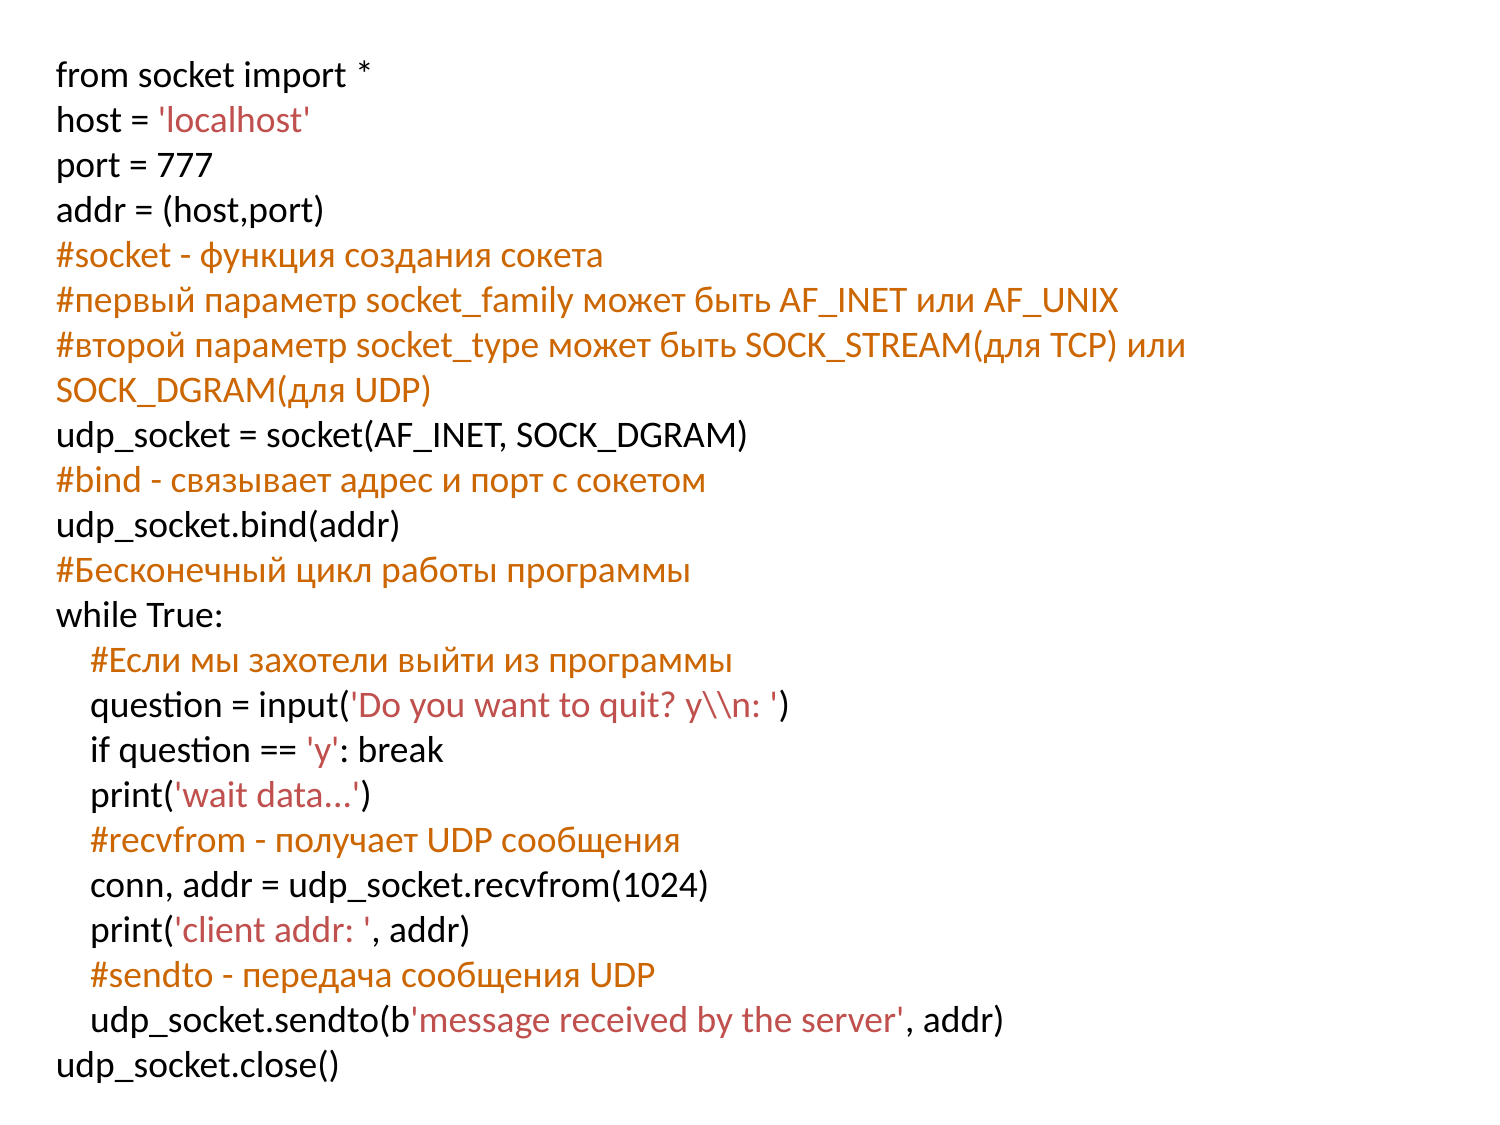

from socket import *
host = 'localhost'
port = 777
addr = (host,port)
#socket - функция создания сокета
#первый параметр socket_family может быть AF_INET или AF_UNIX
#второй параметр socket_type может быть SOCK_STREAM(для TCP) или SOCK_DGRAM(для UDP)
udp_socket = socket(AF_INET, SOCK_DGRAM)
#bind - связывает адрес и порт с сокетом
udp_socket.bind(addr)
#Бесконечный цикл работы программы
while True:
    #Если мы захотели выйти из программы
    question = input('Do you want to quit? y\\n: ')
    if question == 'y': break
    print('wait data...')
    #recvfrom - получает UDP сообщения
    conn, addr = udp_socket.recvfrom(1024)
    print('client addr: ', addr)
    #sendto - передача сообщения UDP
    udp_socket.sendto(b'message received by the server', addr)
udp_socket.close()